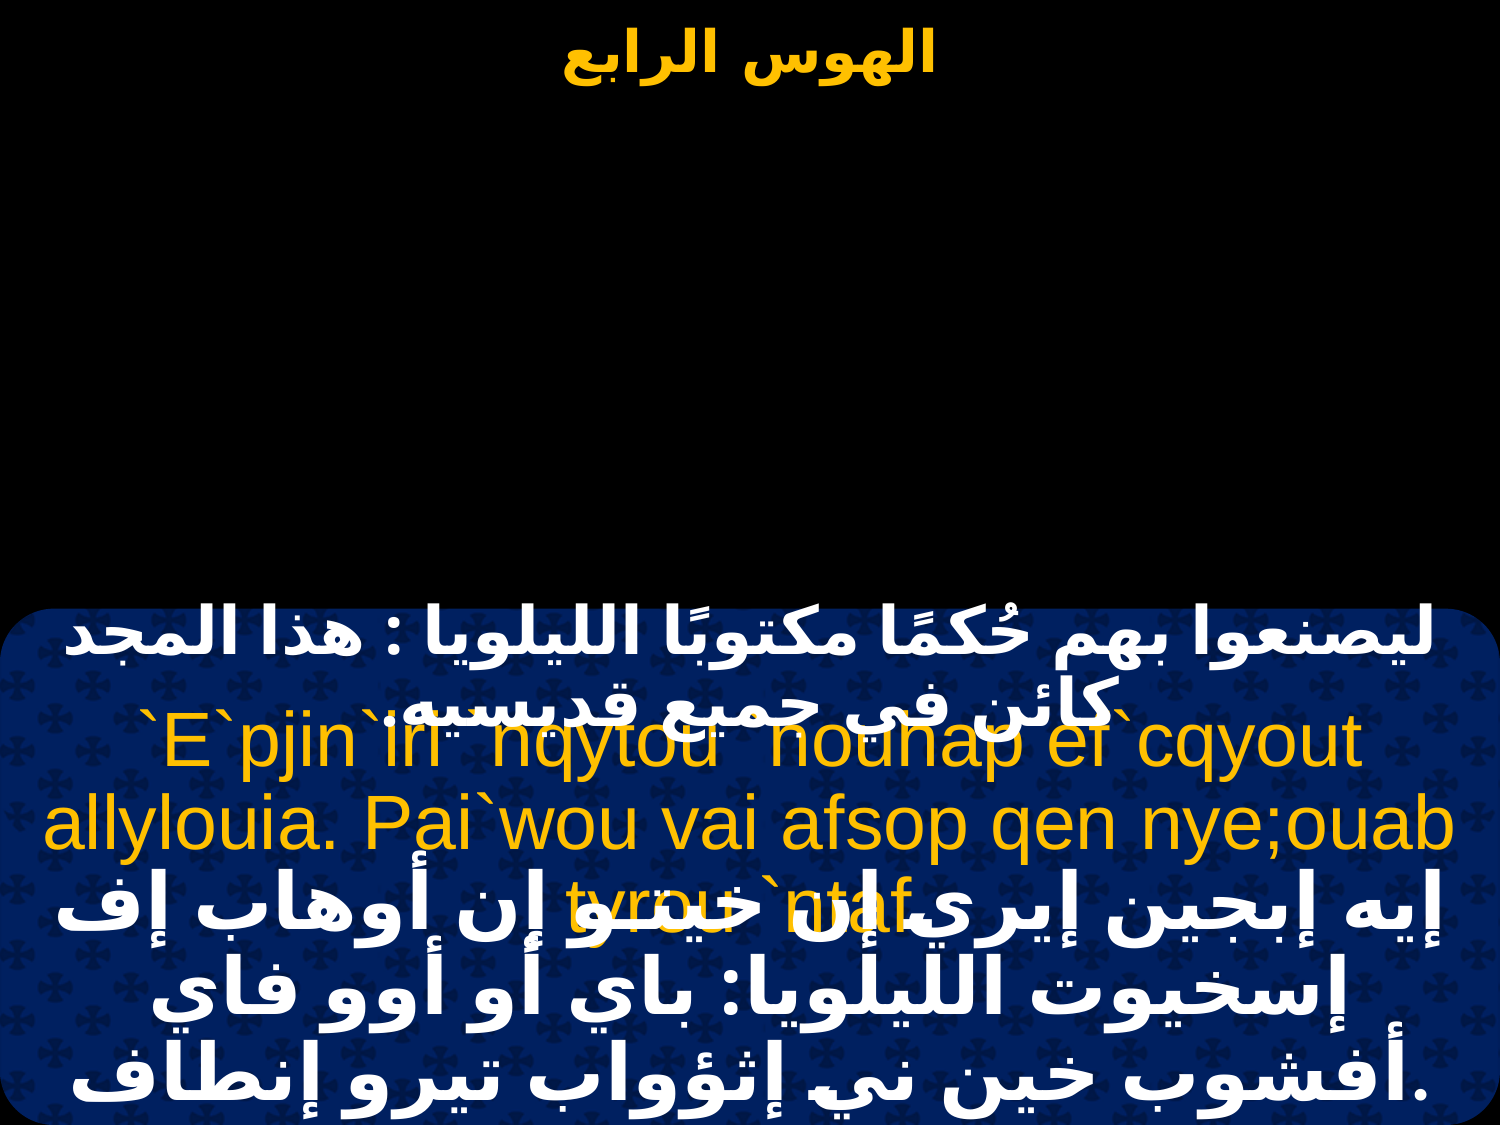

ليصنعوا بهم حُكمًا مكتوبًا الليلويا : هذا المجد كائن في جميع قديسيه.
`E`pjin`iri `nqytou `nouhap ef`cqyout allylouia. Pai`wou vai afsop qen nye;ouab tyrou `ntaf.
إيه إبجين إيري إن خيتـو إن أوهاب إف إسخيوت الليلويا: باي أو أوو فاي أفشوب خين ني إثؤواب تيرو إنطاف.